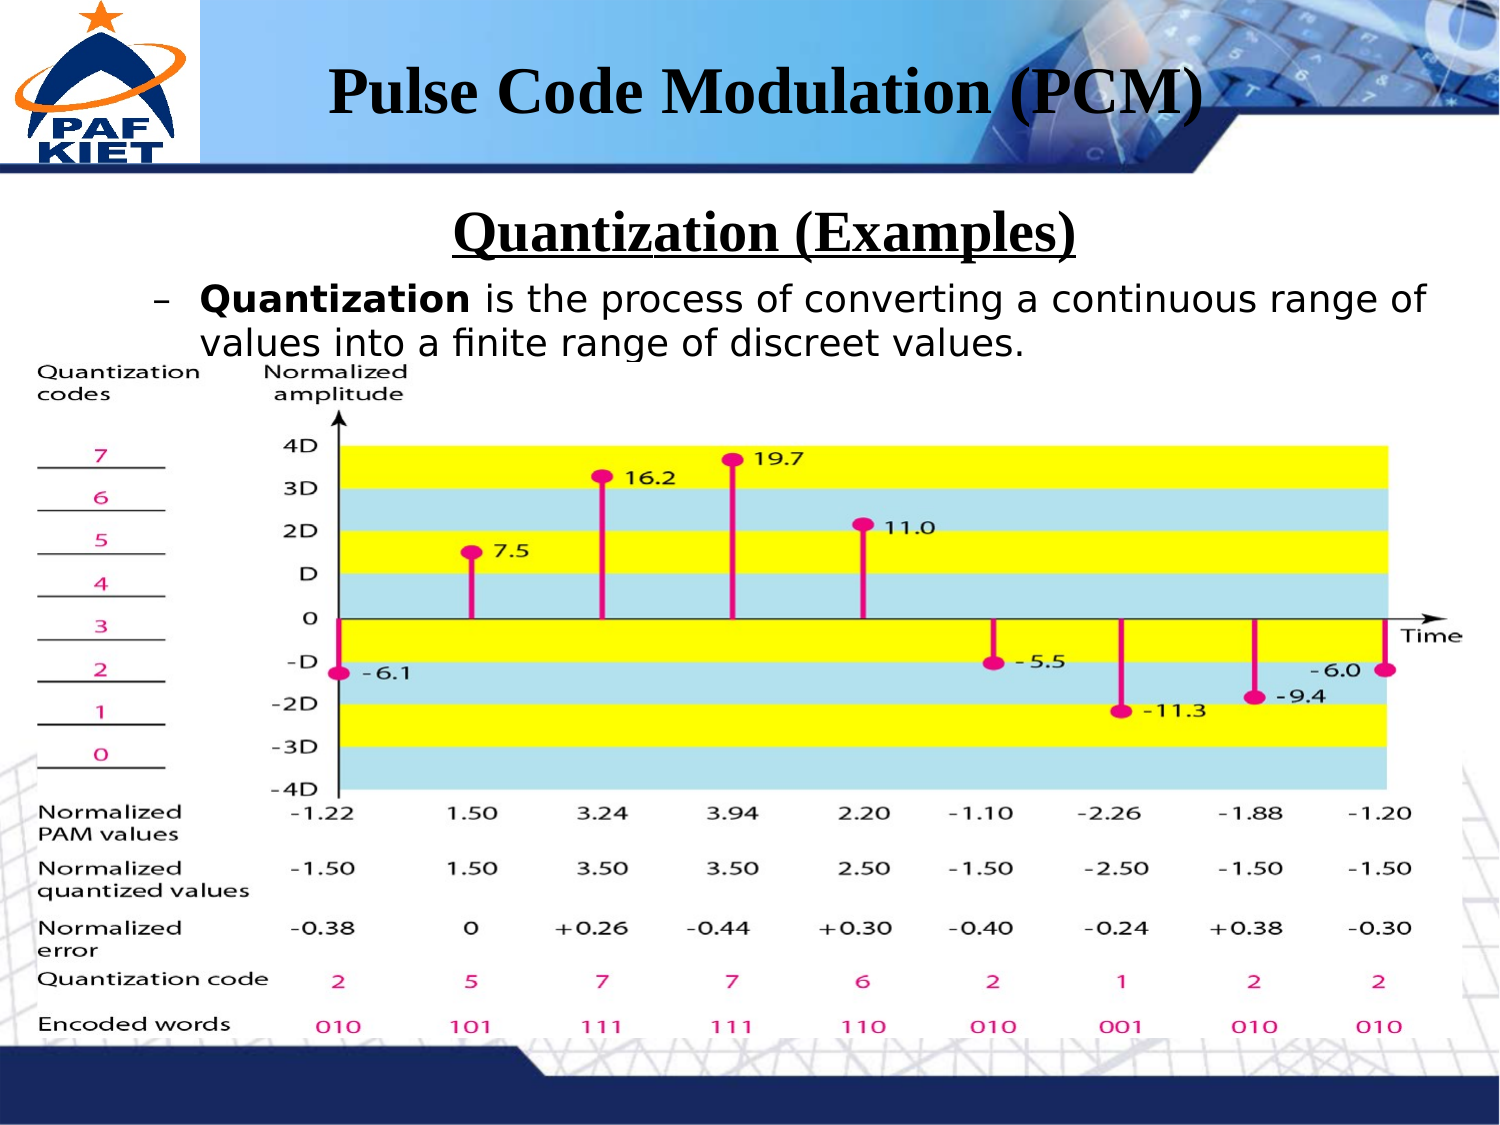

Pulse Code Modulation (PCM)
Quantization (Examples)

–	Quantization is the process of converting a continuous range of values into a finite range of discreet values.